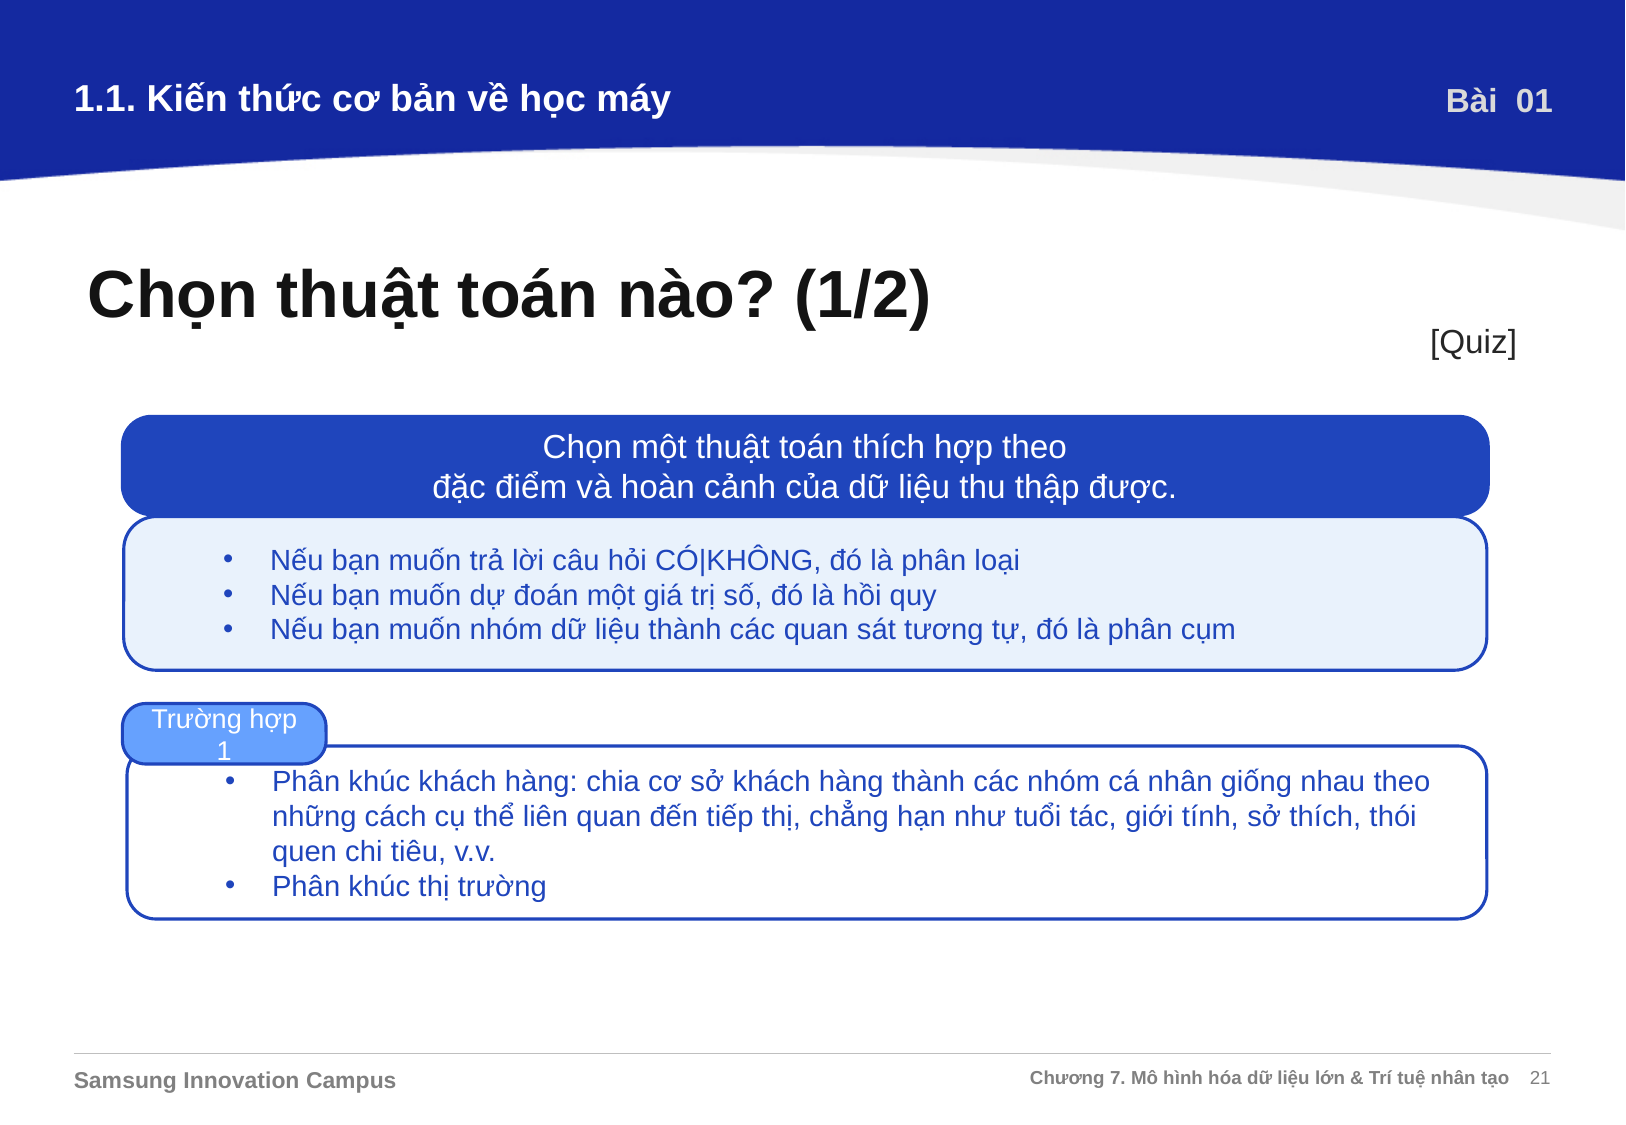

1.1. Kiến thức cơ bản về học máy
Bài  01
Chọn thuật toán nào? (1/2)
[Quiz]
Chọn một thuật toán thích hợp theo
đặc điểm và hoàn cảnh của dữ liệu thu thập được.
Nếu bạn muốn trả lời câu hỏi CÓ|KHÔNG, đó là phân loại
Nếu bạn muốn dự đoán một giá trị số, đó là hồi quy
Nếu bạn muốn nhóm dữ liệu thành các quan sát tương tự, đó là phân cụm
Trường hợp 1
Phân khúc khách hàng: chia cơ sở khách hàng thành các nhóm cá nhân giống nhau theo những cách cụ thể liên quan đến tiếp thị, chẳng hạn như tuổi tác, giới tính, sở thích, thói quen chi tiêu, v.v.
Phân khúc thị trường